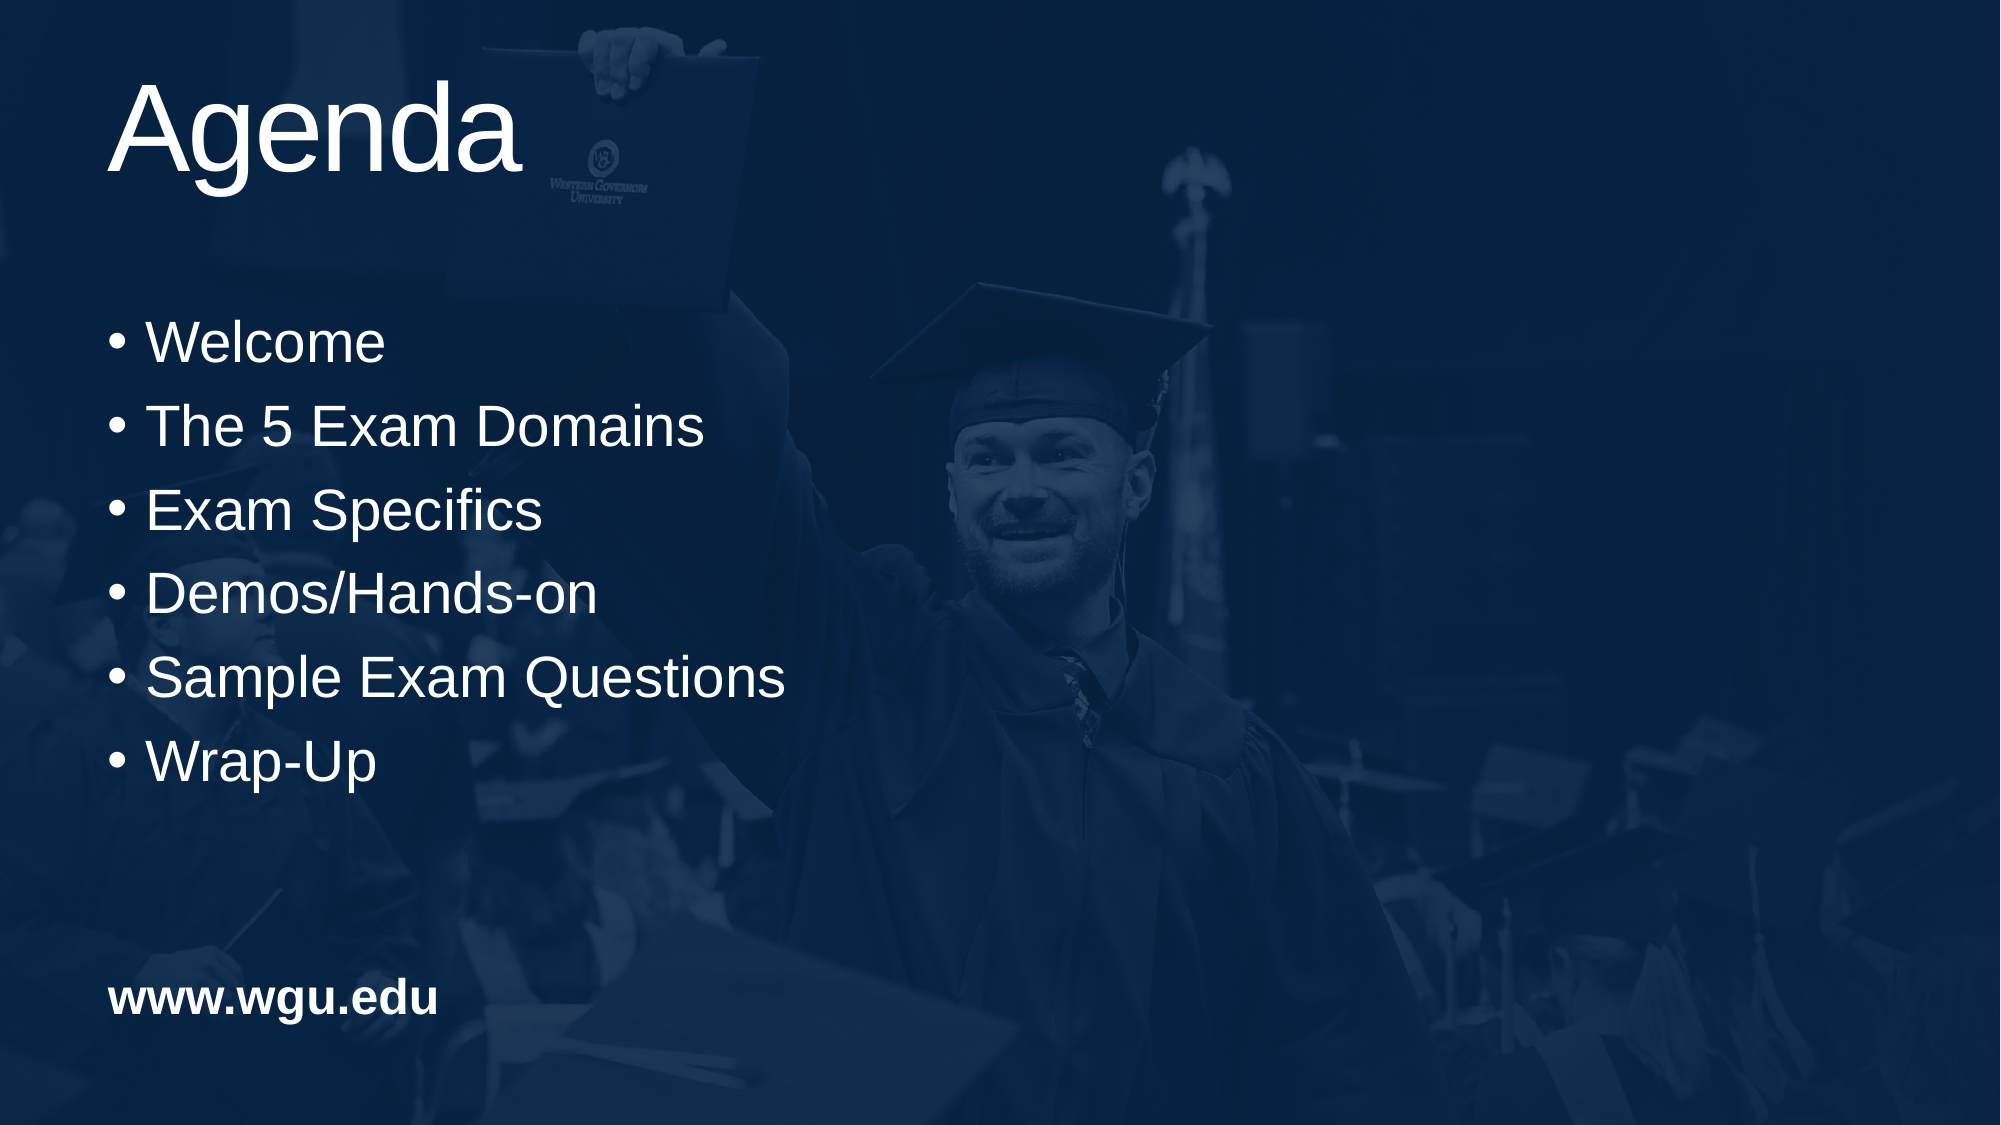

Agenda
Welcome
The 5 Exam Domains
Exam Specifics
Demos/Hands-on
Sample Exam Questions
Wrap-Up